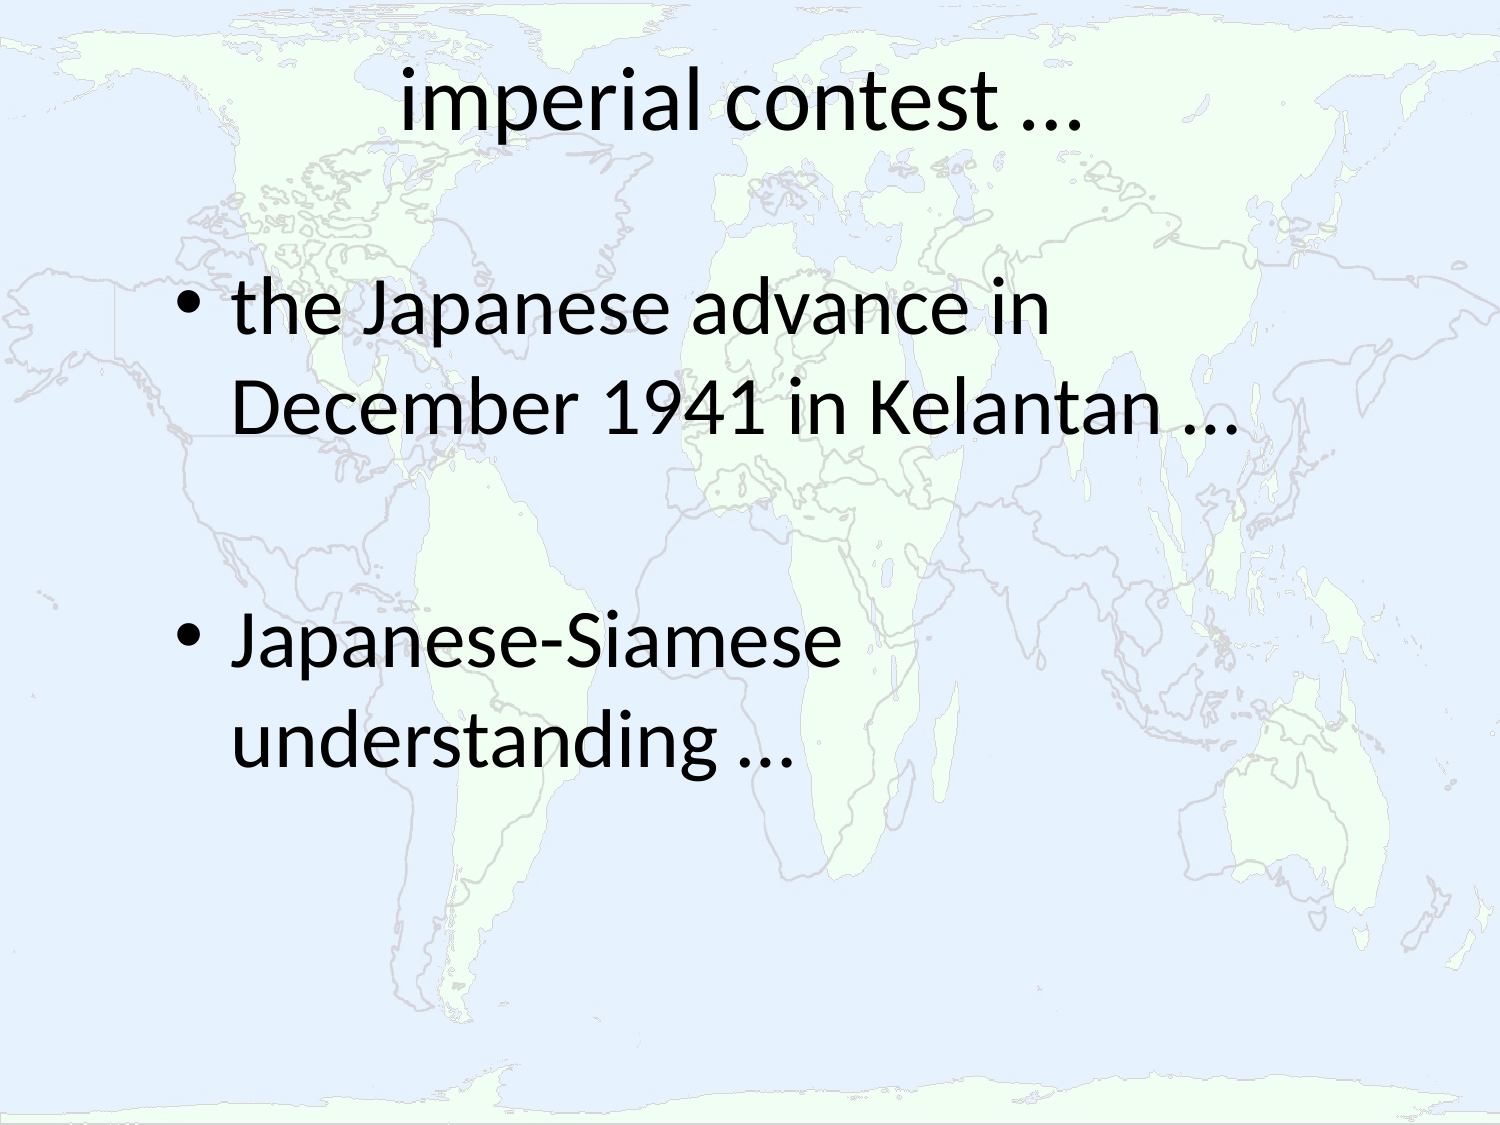

# imperial contest …
the Japanese advance in December 1941 in Kelantan …

Japanese-Siamese understanding …